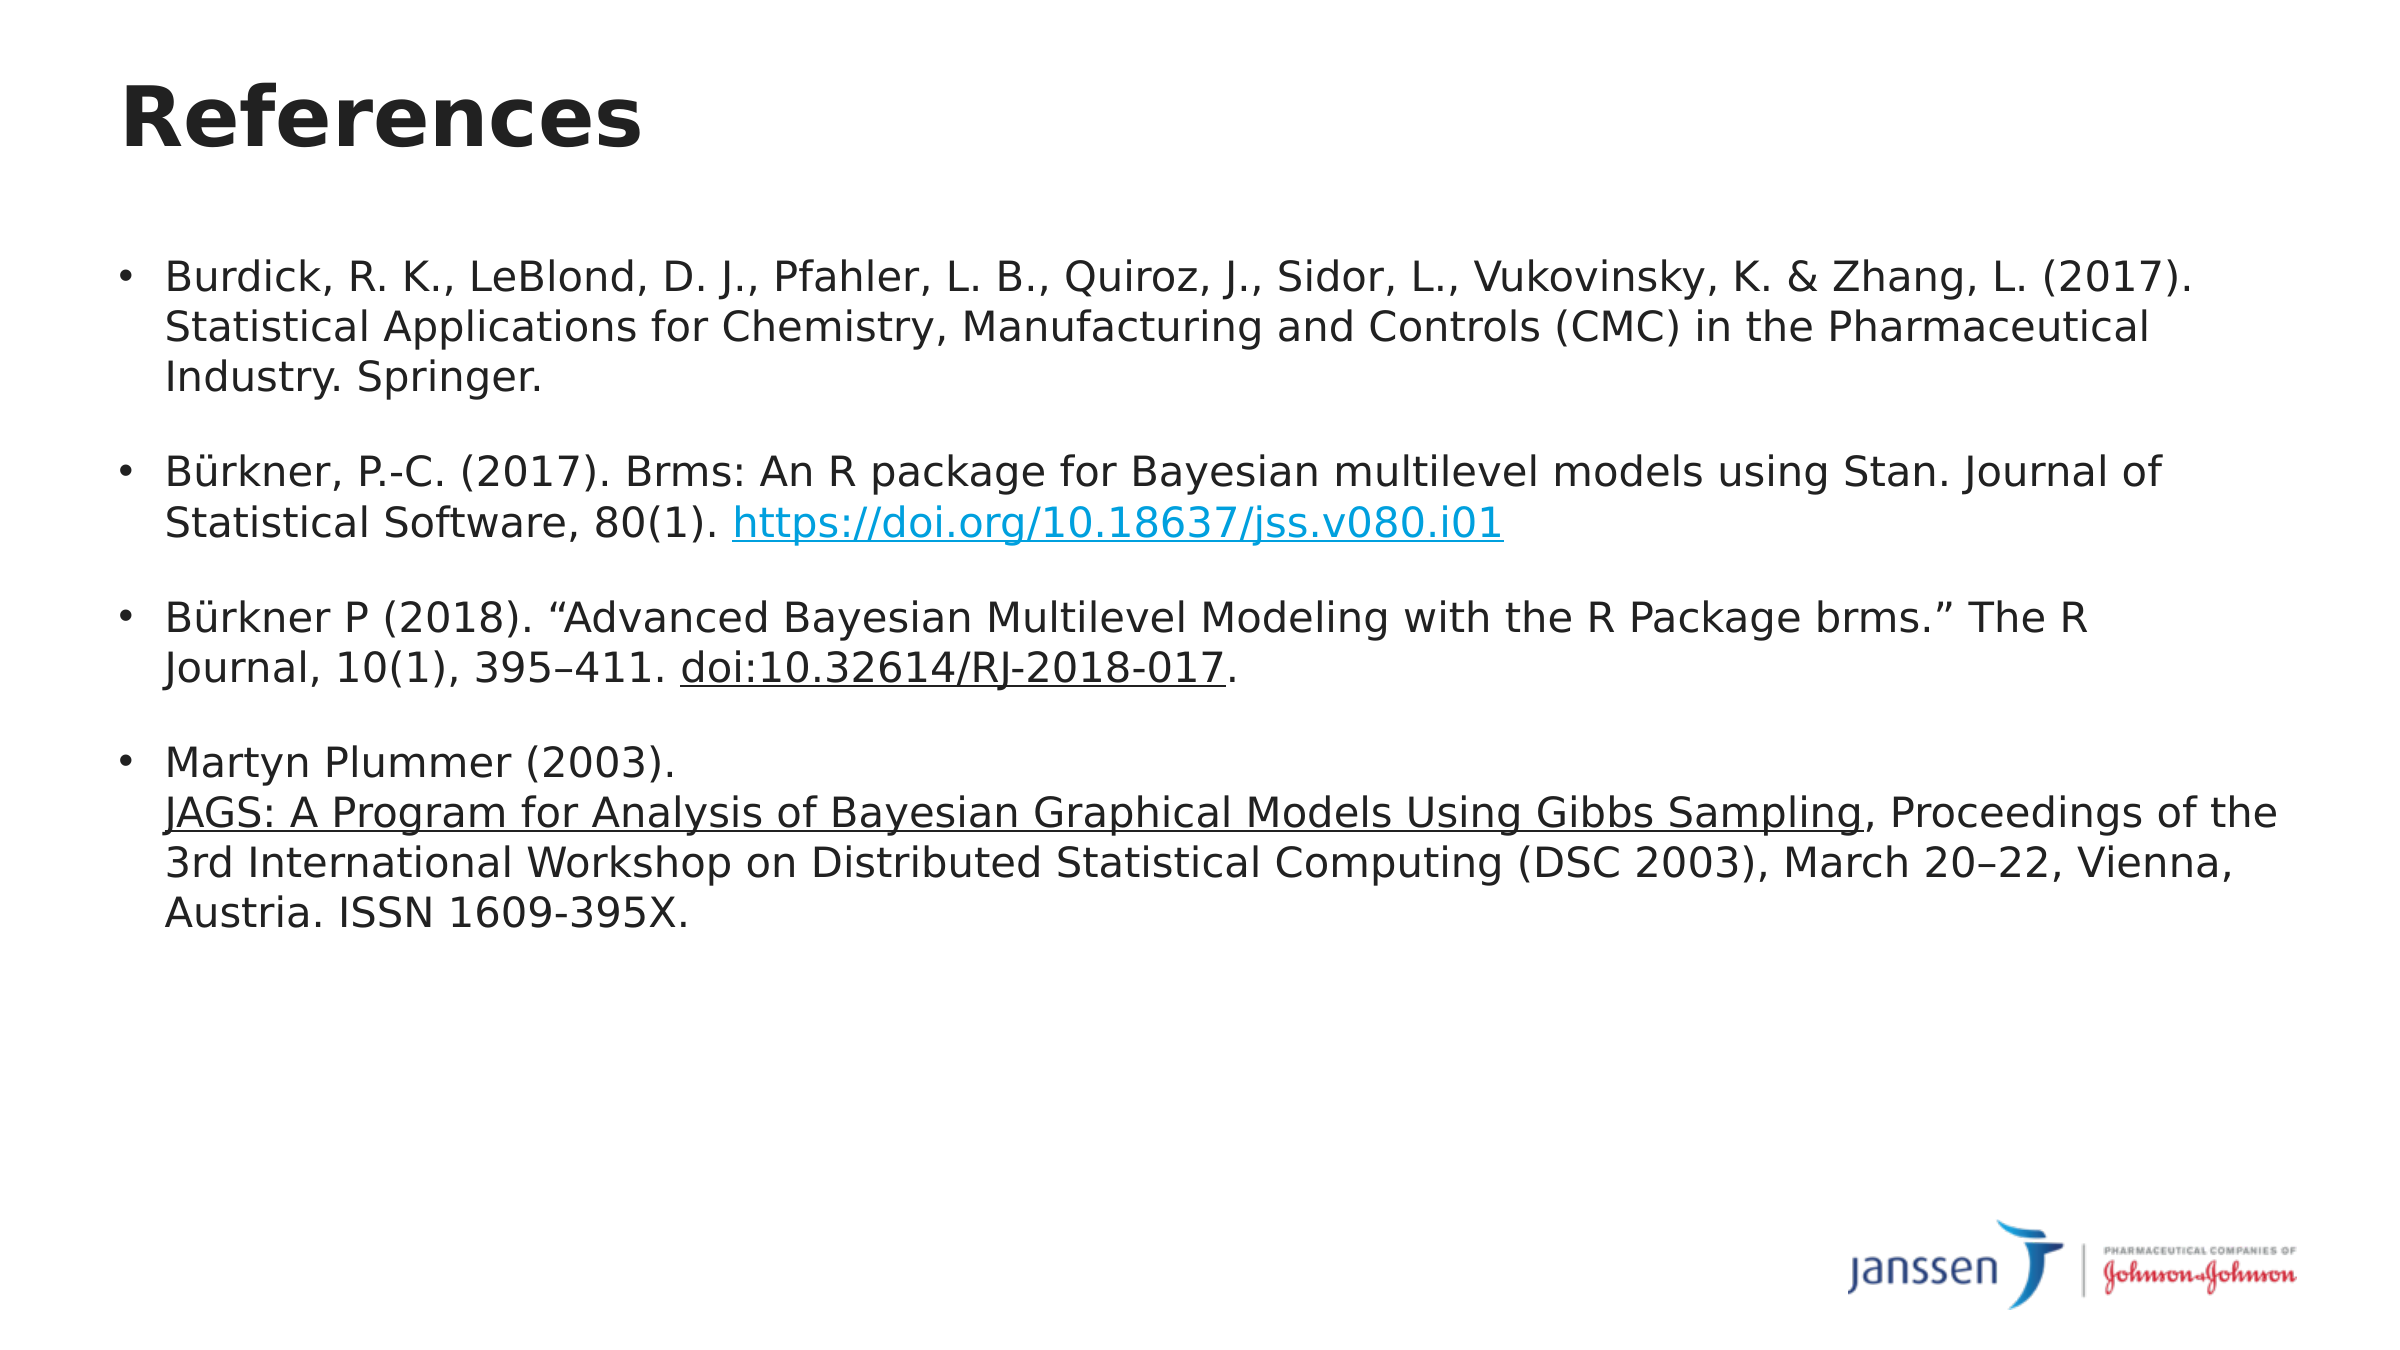

# References
Burdick, R. K., LeBlond, D. J., Pfahler, L. B., Quiroz, J., Sidor, L., Vukovinsky, K. & Zhang, L. (2017). Statistical Applications for Chemistry, Manufacturing and Controls (CMC) in the Pharmaceutical Industry. Springer.
Bürkner, P.-C. (2017). Brms: An R package for Bayesian multilevel models using Stan. Journal of Statistical Software, 80(1). https://doi.org/10.18637/jss.v080.i01
Bürkner P (2018). “Advanced Bayesian Multilevel Modeling with the R Package brms.” The R Journal, 10(1), 395–411. doi:10.32614/RJ-2018-017.
Martyn Plummer (2003). JAGS: A Program for Analysis of Bayesian Graphical Models Using Gibbs Sampling, Proceedings of the 3rd International Workshop on Distributed Statistical Computing (DSC 2003), March 20–22, Vienna, Austria. ISSN 1609-395X.